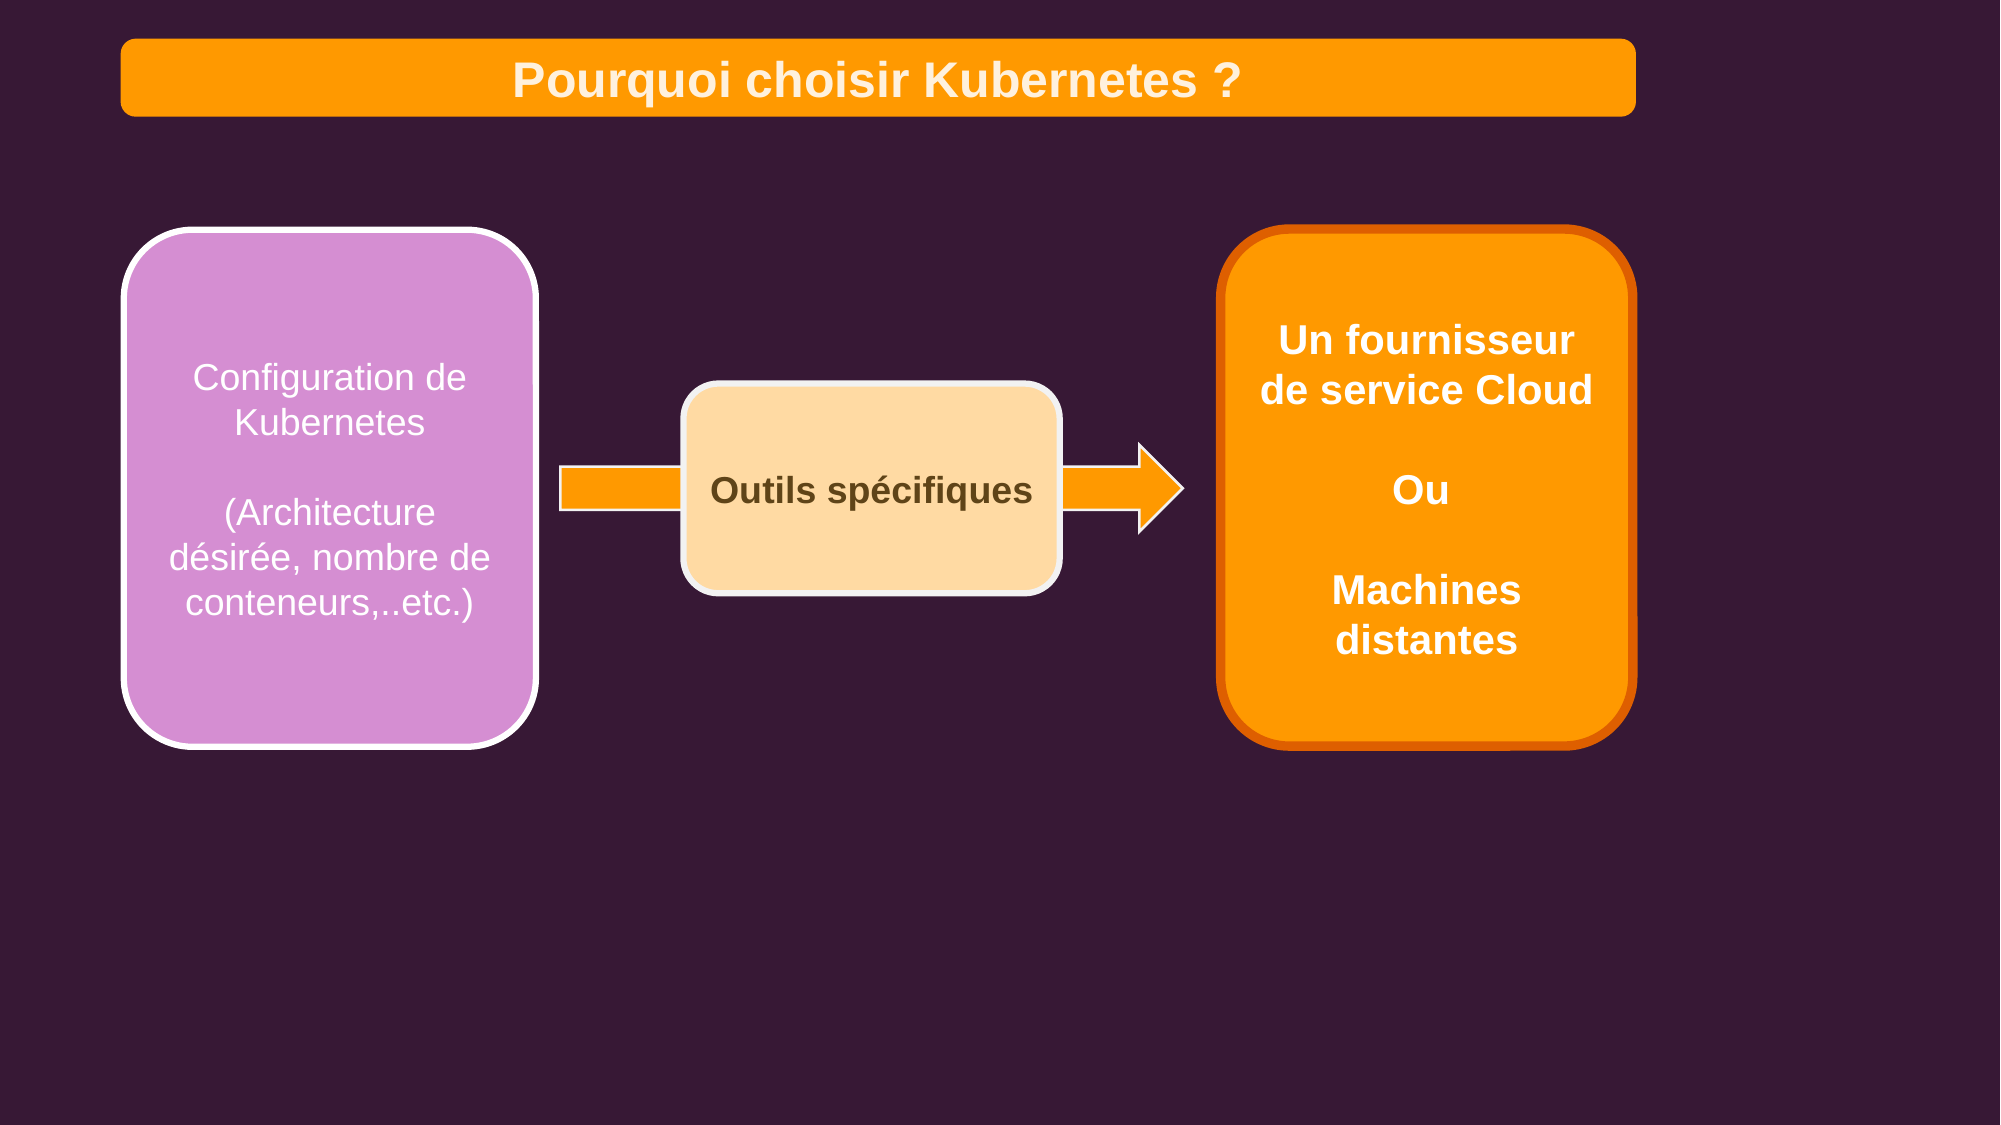

Pourquoi choisir Kubernetes ?
Un fournisseur de service Cloud

Ou

Machines distantes
Configuration de Kubernetes

(Architecture désirée, nombre de conteneurs,..etc.)
Outils spécifiques